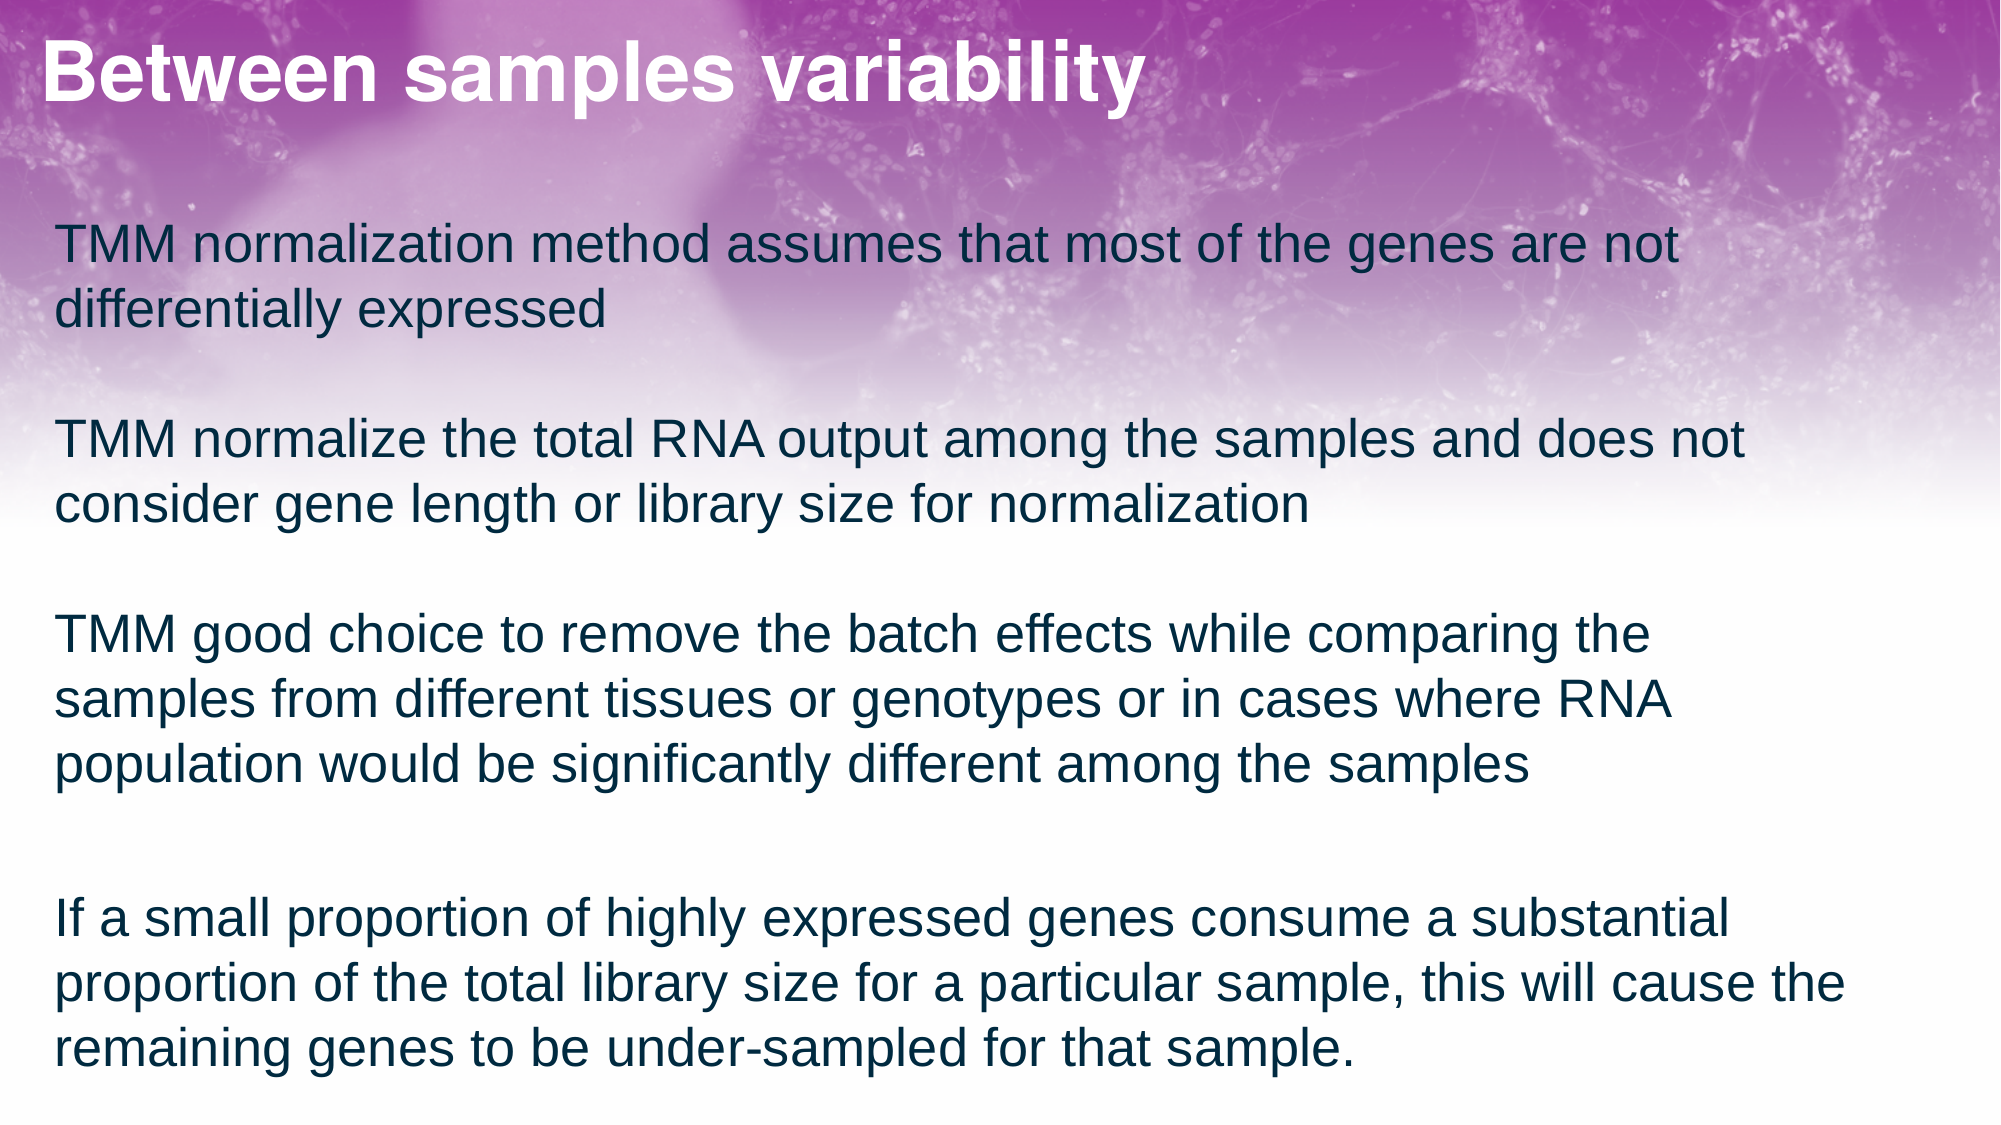

Between samples variability
TMM normalization method assumes that most of the genes are not differentially expressed
TMM normalize the total RNA output among the samples and does not consider gene length or library size for normalization

TMM good choice to remove the batch effects while comparing the samples from different tissues or genotypes or in cases where RNA population would be significantly different among the samples

If a small proportion of highly expressed genes consume a substantial proportion of the total library size for a particular sample, this will cause the remaining genes to be under-sampled for that sample.